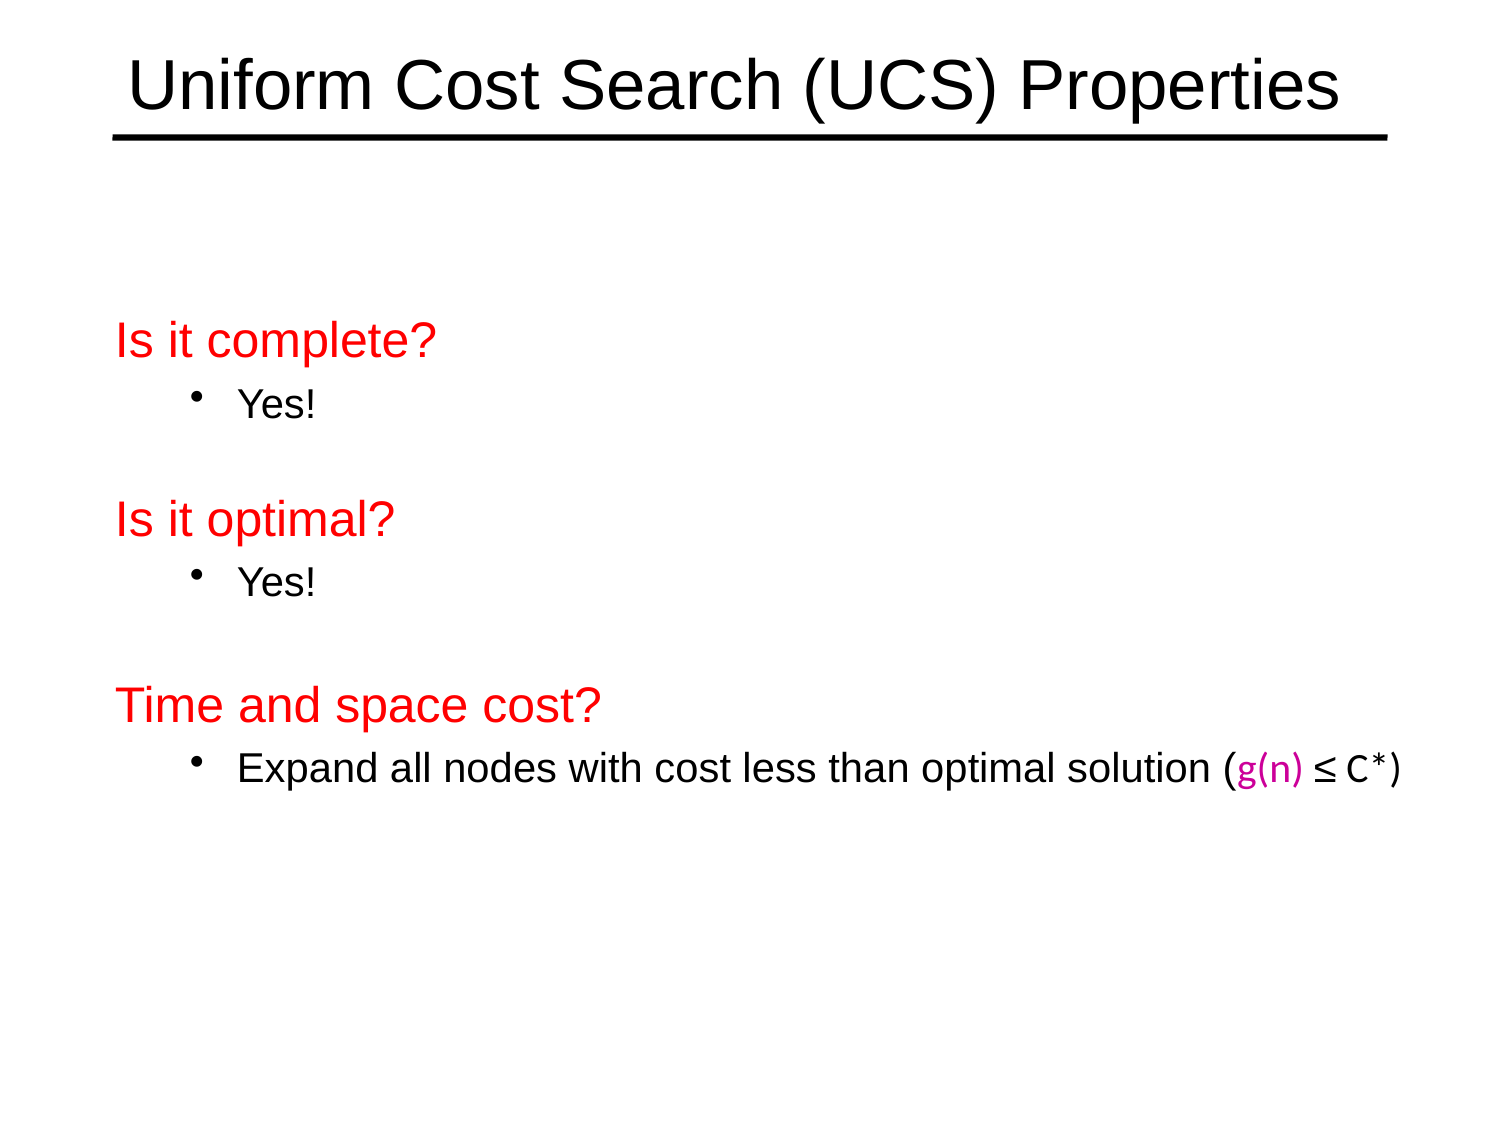

# Uniform Cost Search (UCS) Properties

Is it complete?
Yes!

Is it optimal?
Yes!

Time and space cost?
Expand all nodes with cost less than optimal solution (g(n) ≤ C*)